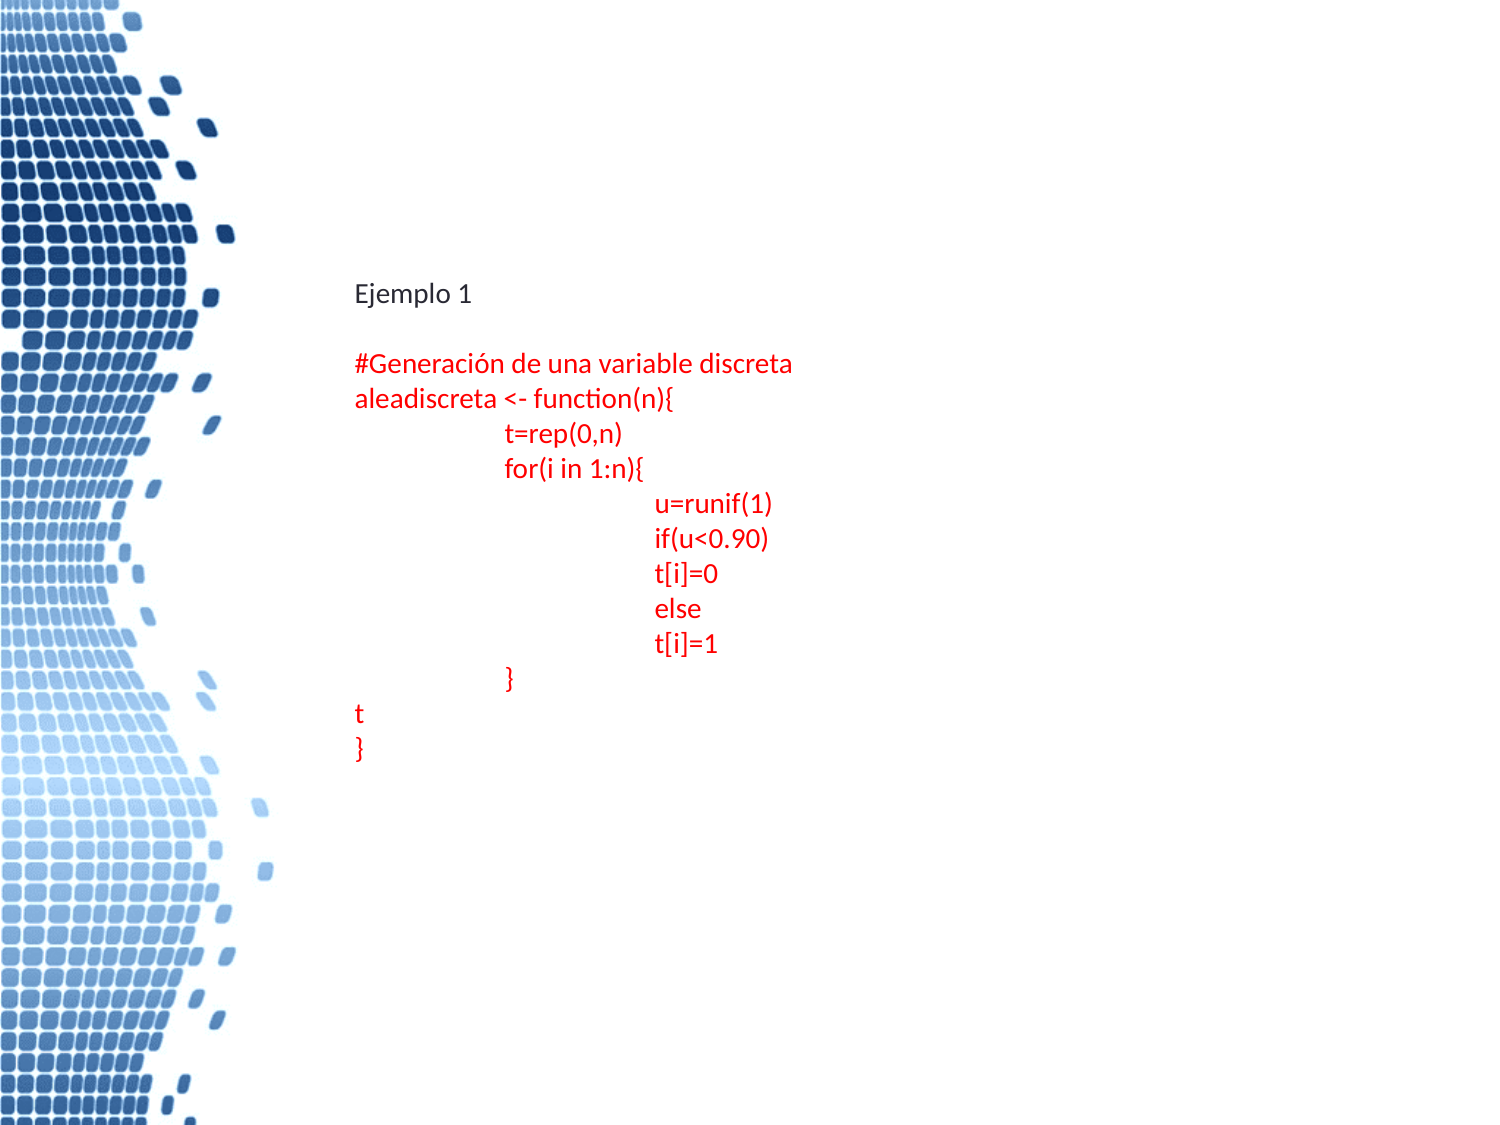

Ejemplo 1

#Generación de una variable discreta
aleadiscreta <- function(n){
	t=rep(0,n)
	for(i in 1:n){
		u=runif(1)
		if(u<0.90)
		t[i]=0
		else
		t[i]=1
	}
t
}